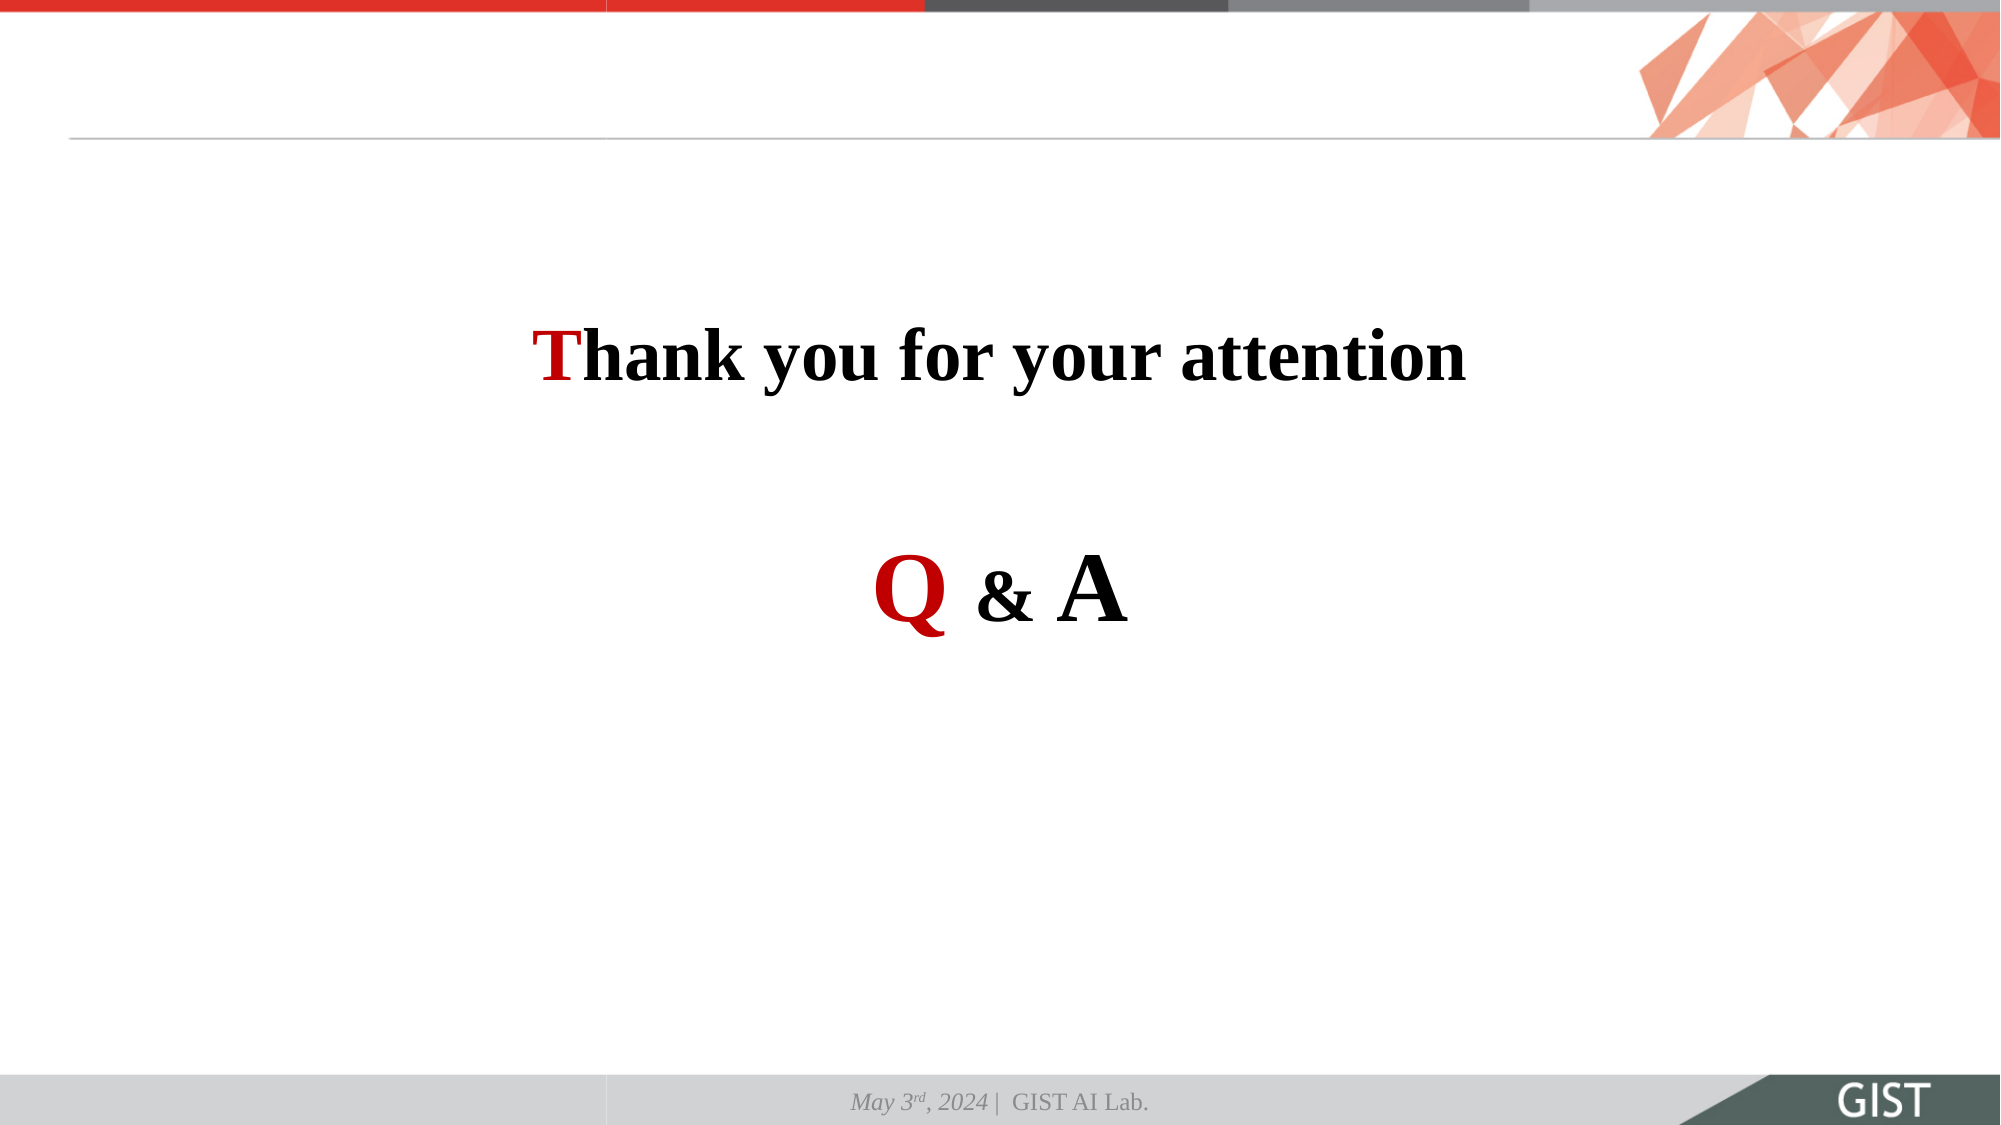

Thank you for your attention

Q & A

May 3rd, 2024 |  GIST AI Lab.